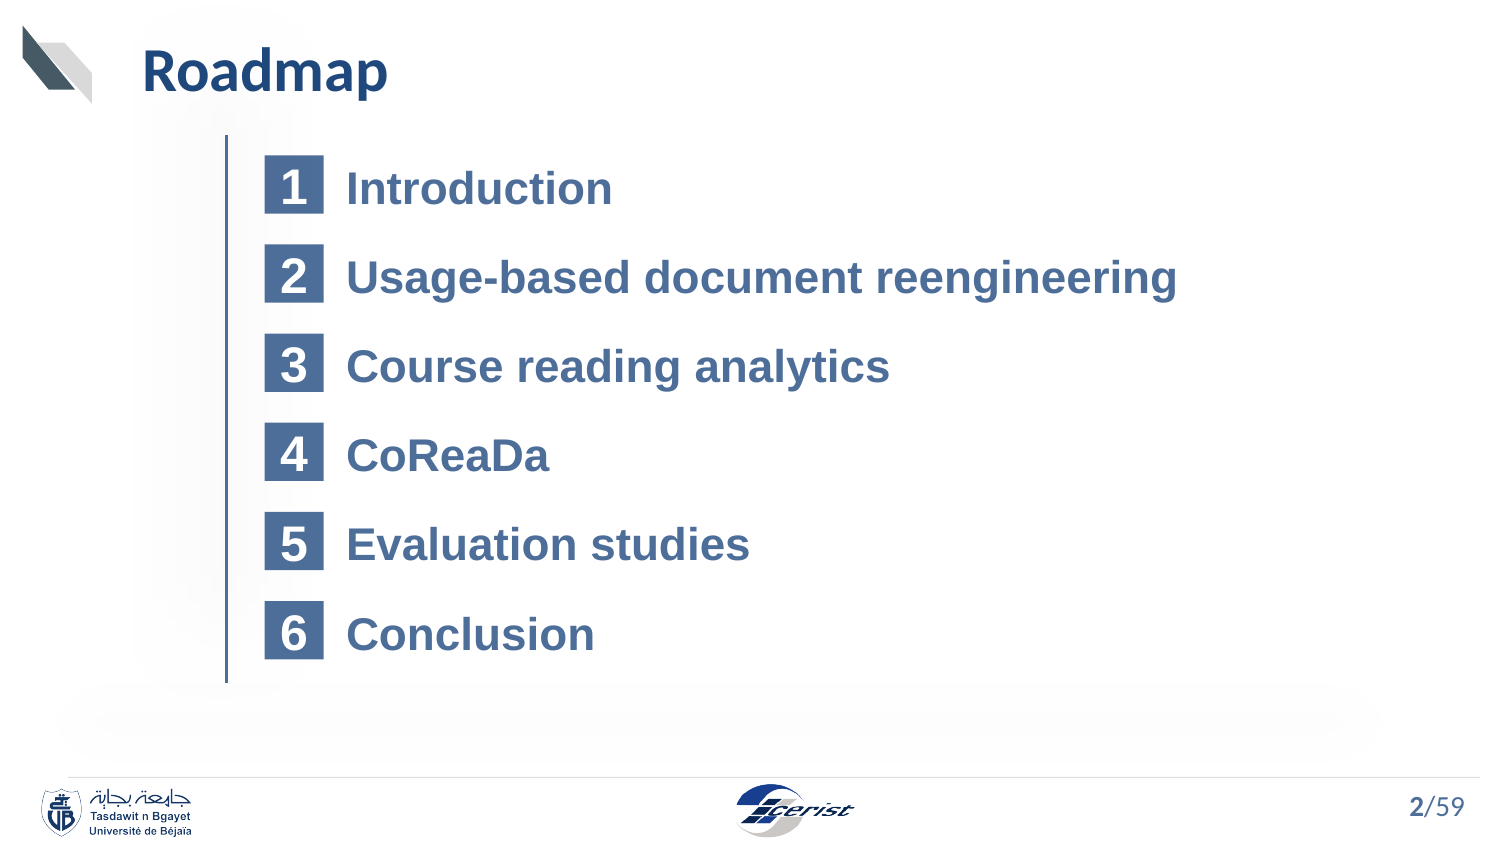

# Roadmap
Introduction
1
Usage-based document reengineering
2
Course reading analytics
3
CoReaDa
4
Evaluation studies
5
Conclusion
6
2/59